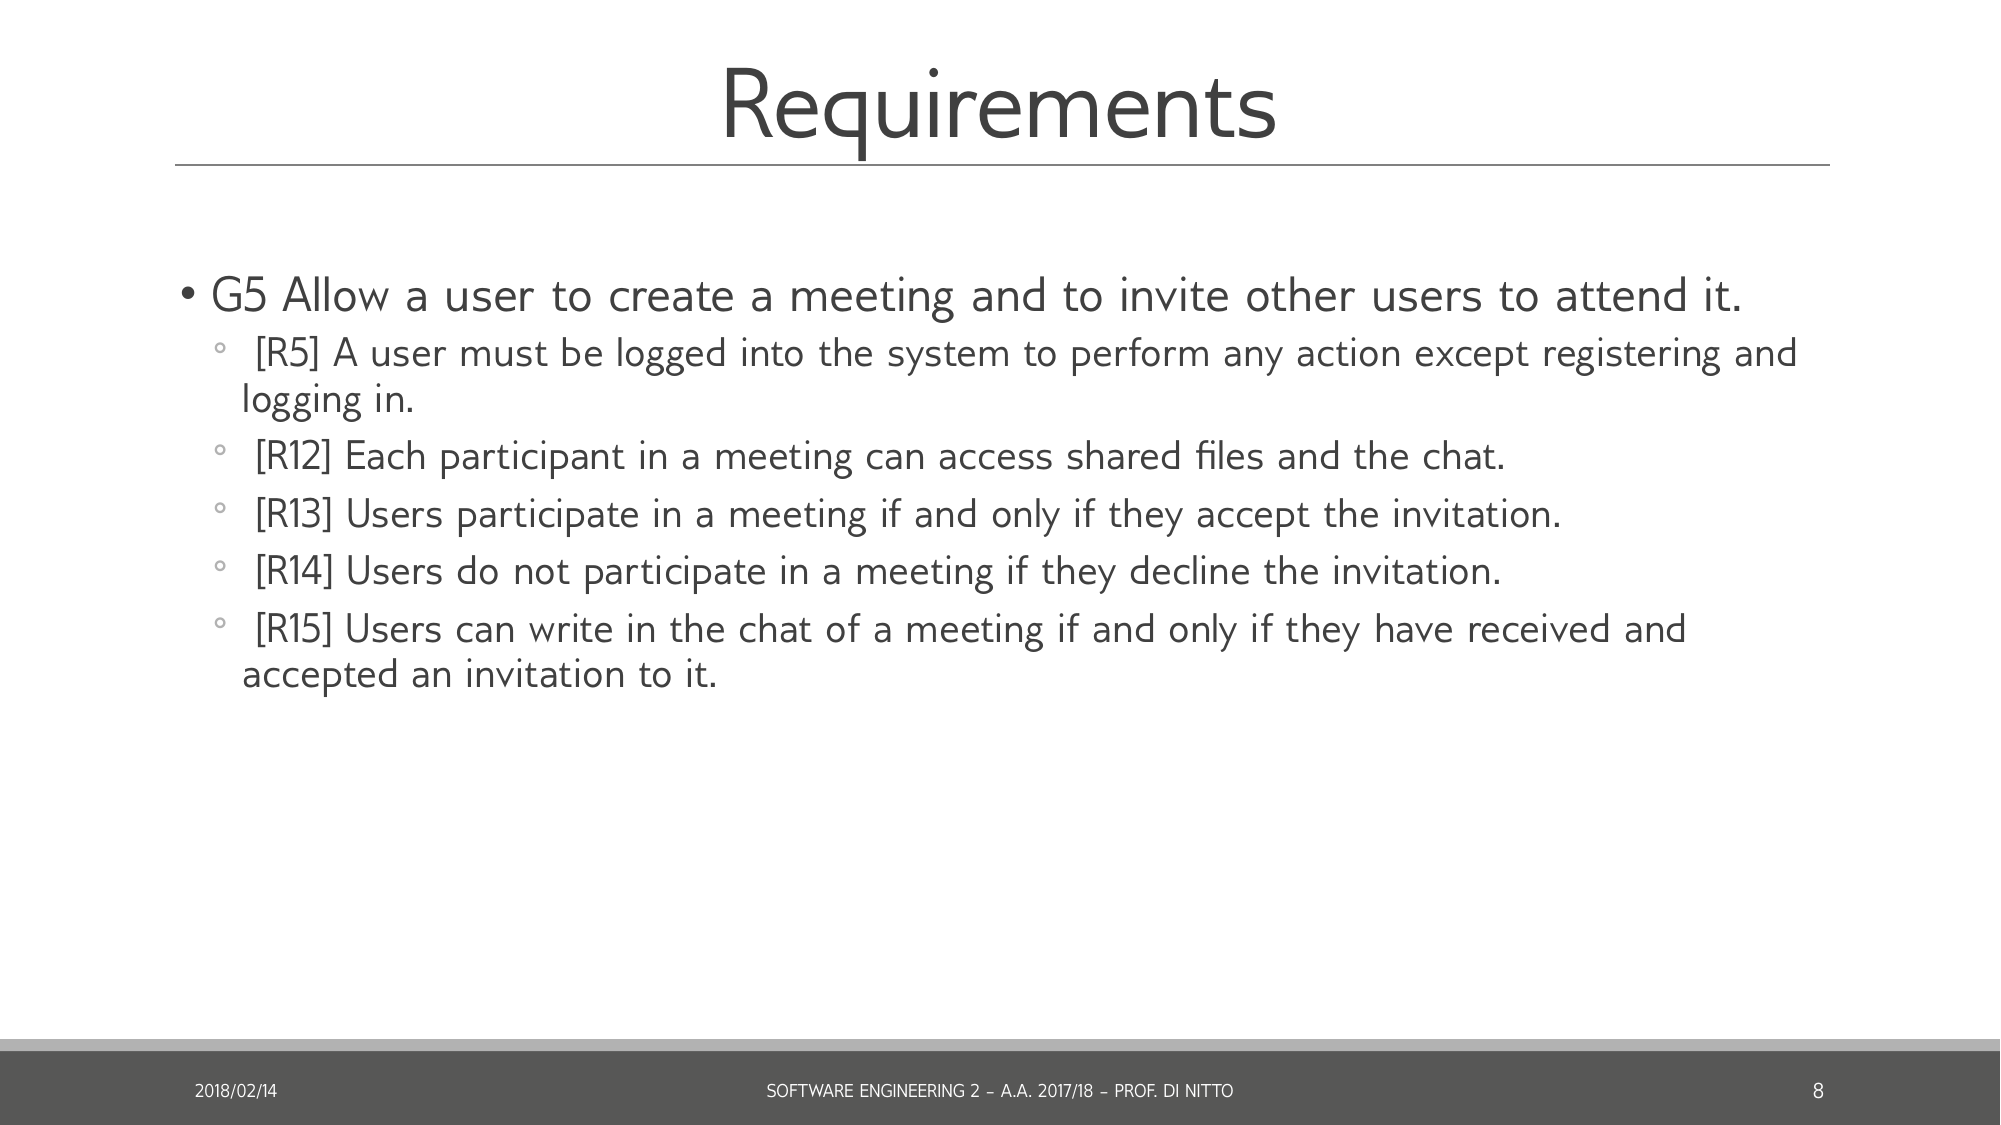

# Requirements
 G5 Allow a user to create a meeting and to invite other users to attend it.
 [R5] A user must be logged into the system to perform any action except registering and logging in.
 [R12] Each participant in a meeting can access shared files and the chat.
 [R13] Users participate in a meeting if and only if they accept the invitation.
 [R14] Users do not participate in a meeting if they decline the invitation.
 [R15] Users can write in the chat of a meeting if and only if they have received and accepted an invitation to it.

2018/02/14
software engineering 2 – A.a. 2017/18 – Prof. Di nitto
8